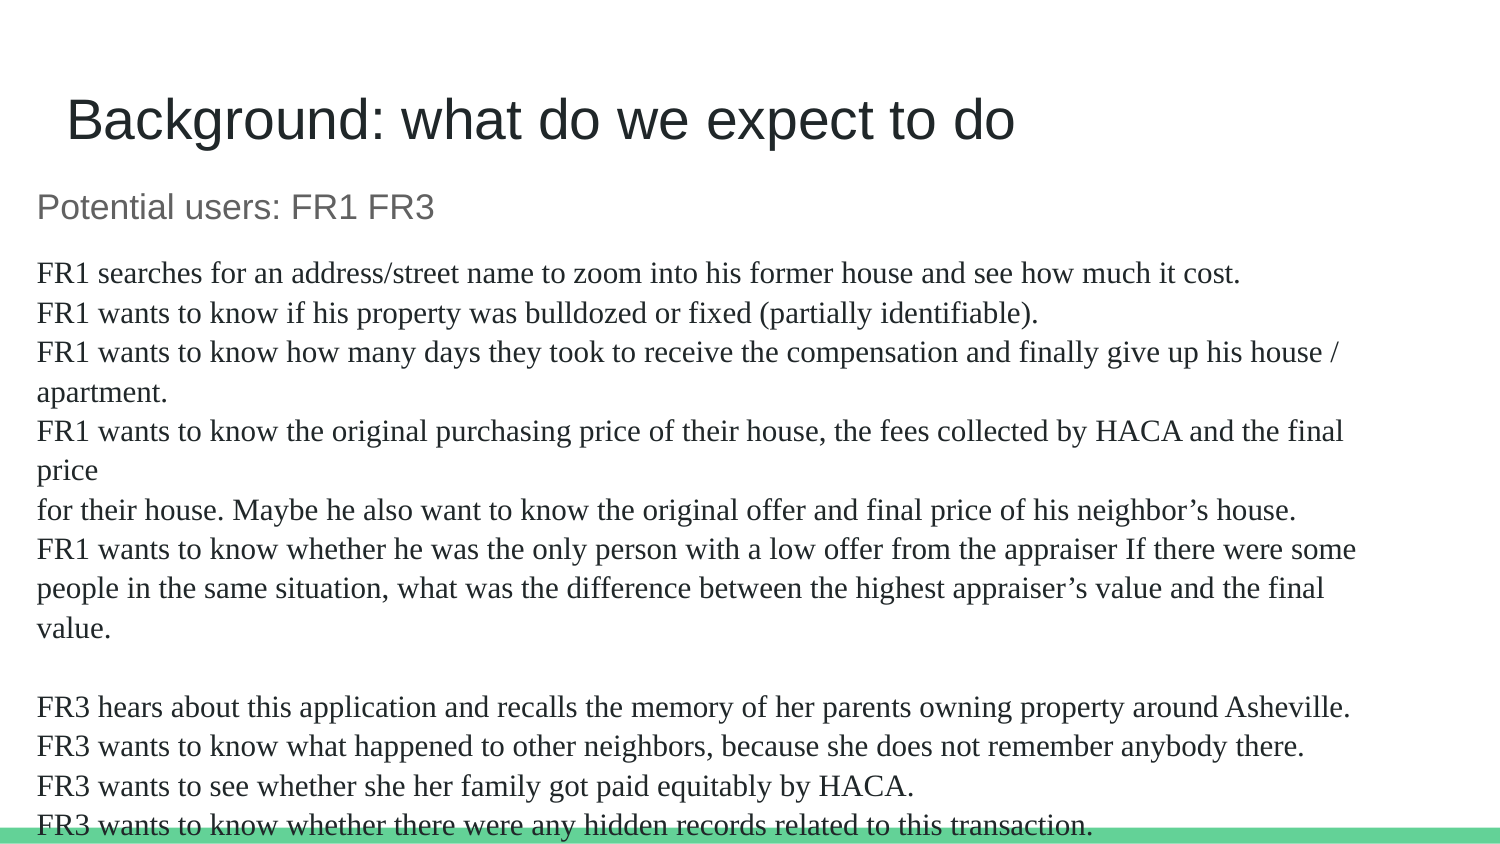

# Background: what do we expect to do
Potential users: FR1 FR3
FR1 searches for an address/street name to zoom into his former house and see how much it cost.
FR1 wants to know if his property was bulldozed or fixed (partially identifiable).
FR1 wants to know how many days they took to receive the compensation and finally give up his house /
apartment.
FR1 wants to know the original purchasing price of their house, the fees collected by HACA and the final price
for their house. Maybe he also want to know the original offer and final price of his neighbor’s house.
FR1 wants to know whether he was the only person with a low offer from the appraiser If there were some
people in the same situation, what was the difference between the highest appraiser’s value and the final
value.

FR3 hears about this application and recalls the memory of her parents owning property around Asheville.
FR3 wants to know what happened to other neighbors, because she does not remember anybody there.
FR3 wants to see whether she her family got paid equitably by HACA.
FR3 wants to know whether there were any hidden records related to this transaction.